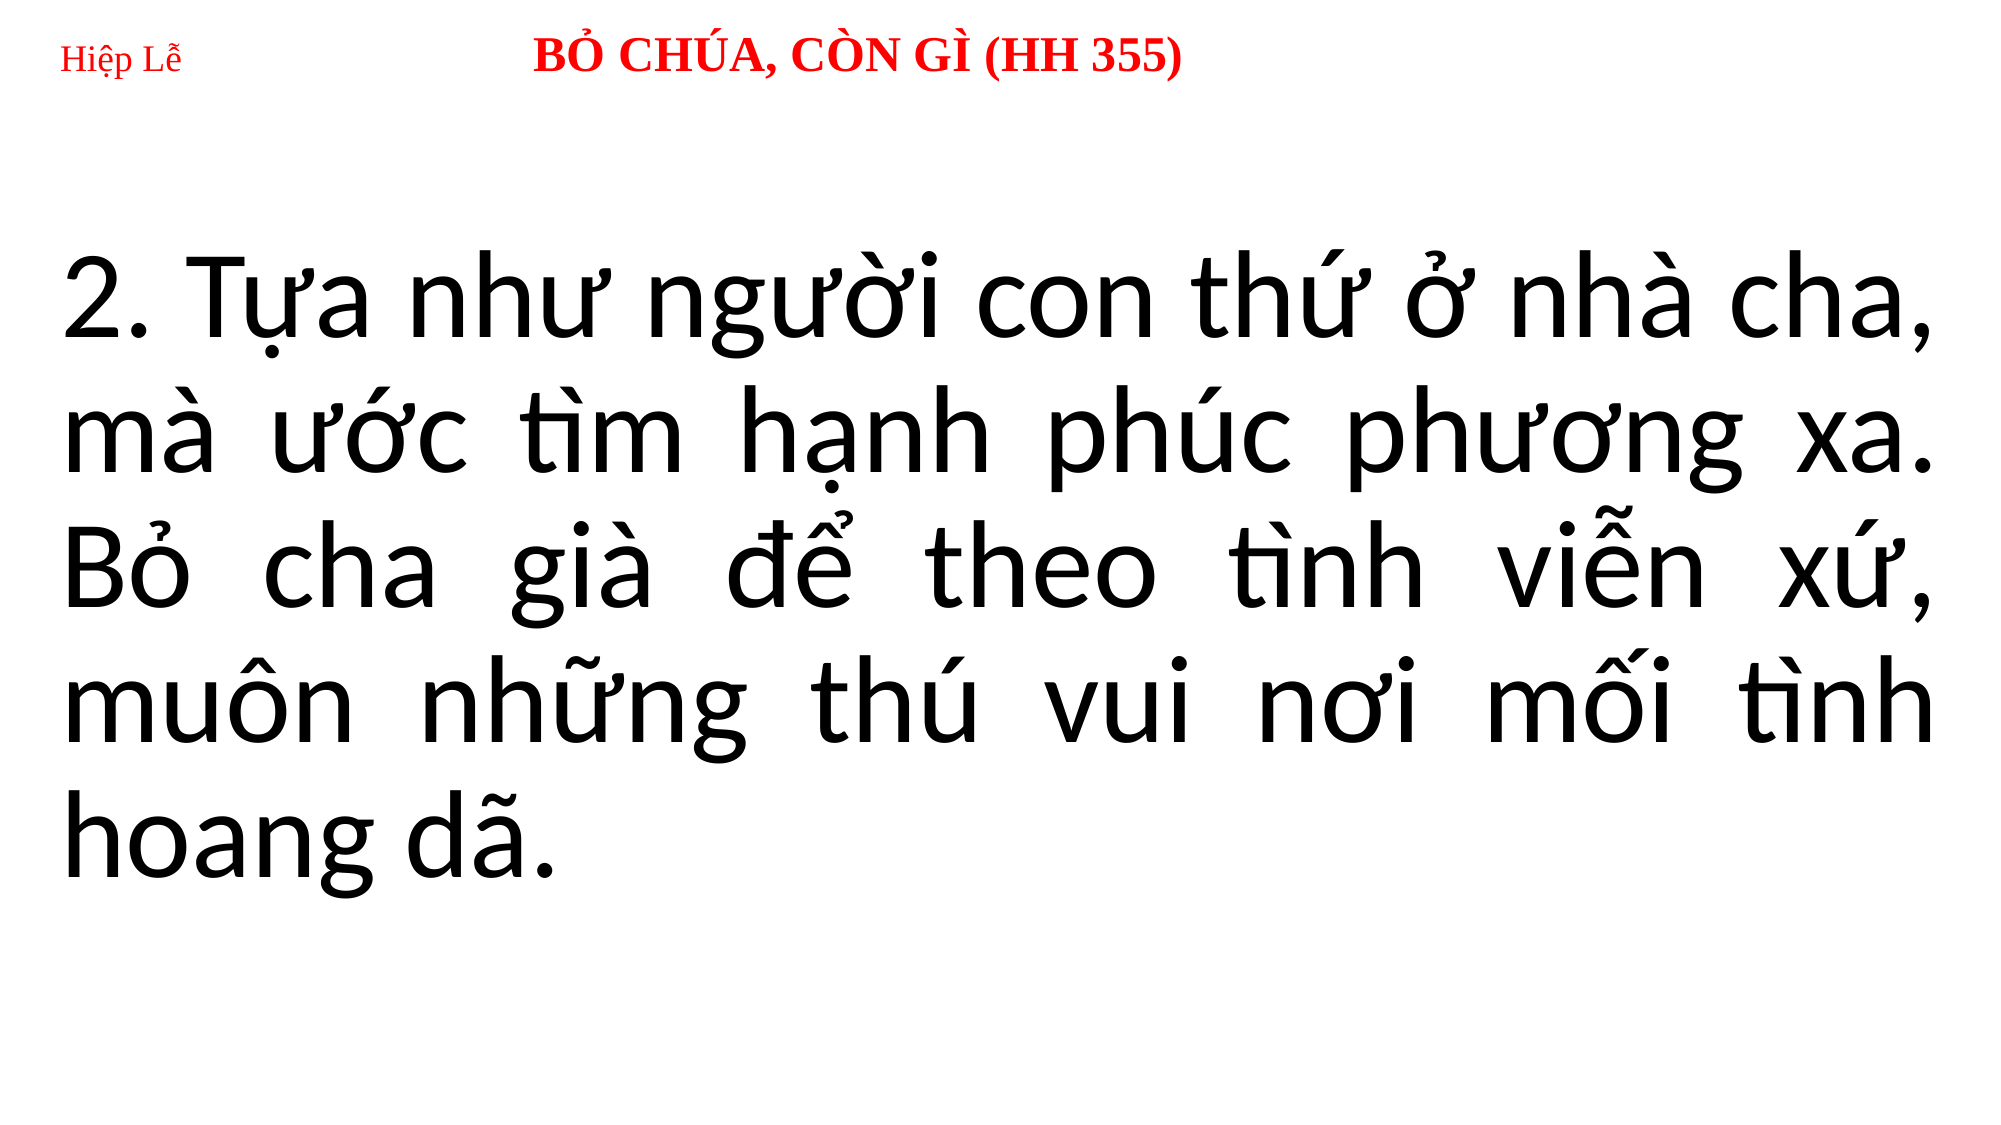

# Hiệp Lễ                                     BỎ CHÚA, CÒN GÌ (HH 355)
2. Tựa như người con thứ ở nhà cha, mà ước tìm hạnh phúc phương xa. Bỏ cha già để theo tình viễn xứ, muôn những thú vui nơi mối tình hoang dã.